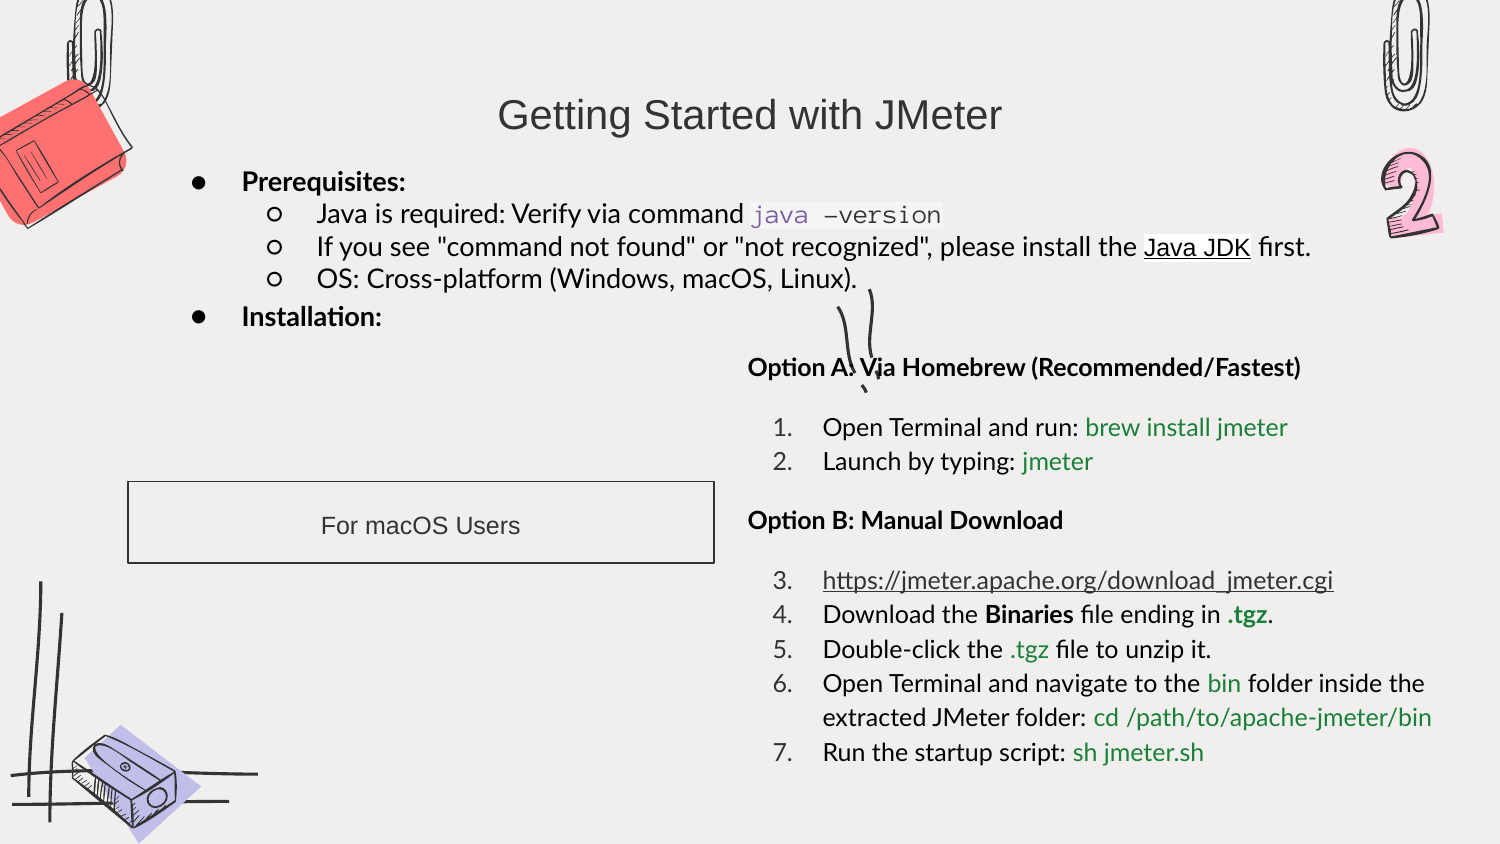

# Getting Started with JMeter
Prerequisites:
Java is required: Verify via command java -version
If you see "command not found" or "not recognized", please install the Java JDK first.
OS: Cross-platform (Windows, macOS, Linux).
Installation:

Option A: Via Homebrew (Recommended/Fastest)
Open Terminal and run: brew install jmeter
Launch by typing: jmeter
Option B: Manual Download
https://jmeter.apache.org/download_jmeter.cgi
Download the Binaries file ending in .tgz.
Double-click the .tgz file to unzip it.
Open Terminal and navigate to the bin folder inside the extracted JMeter folder: cd /path/to/apache-jmeter/bin
Run the startup script: sh jmeter.sh
For macOS Users